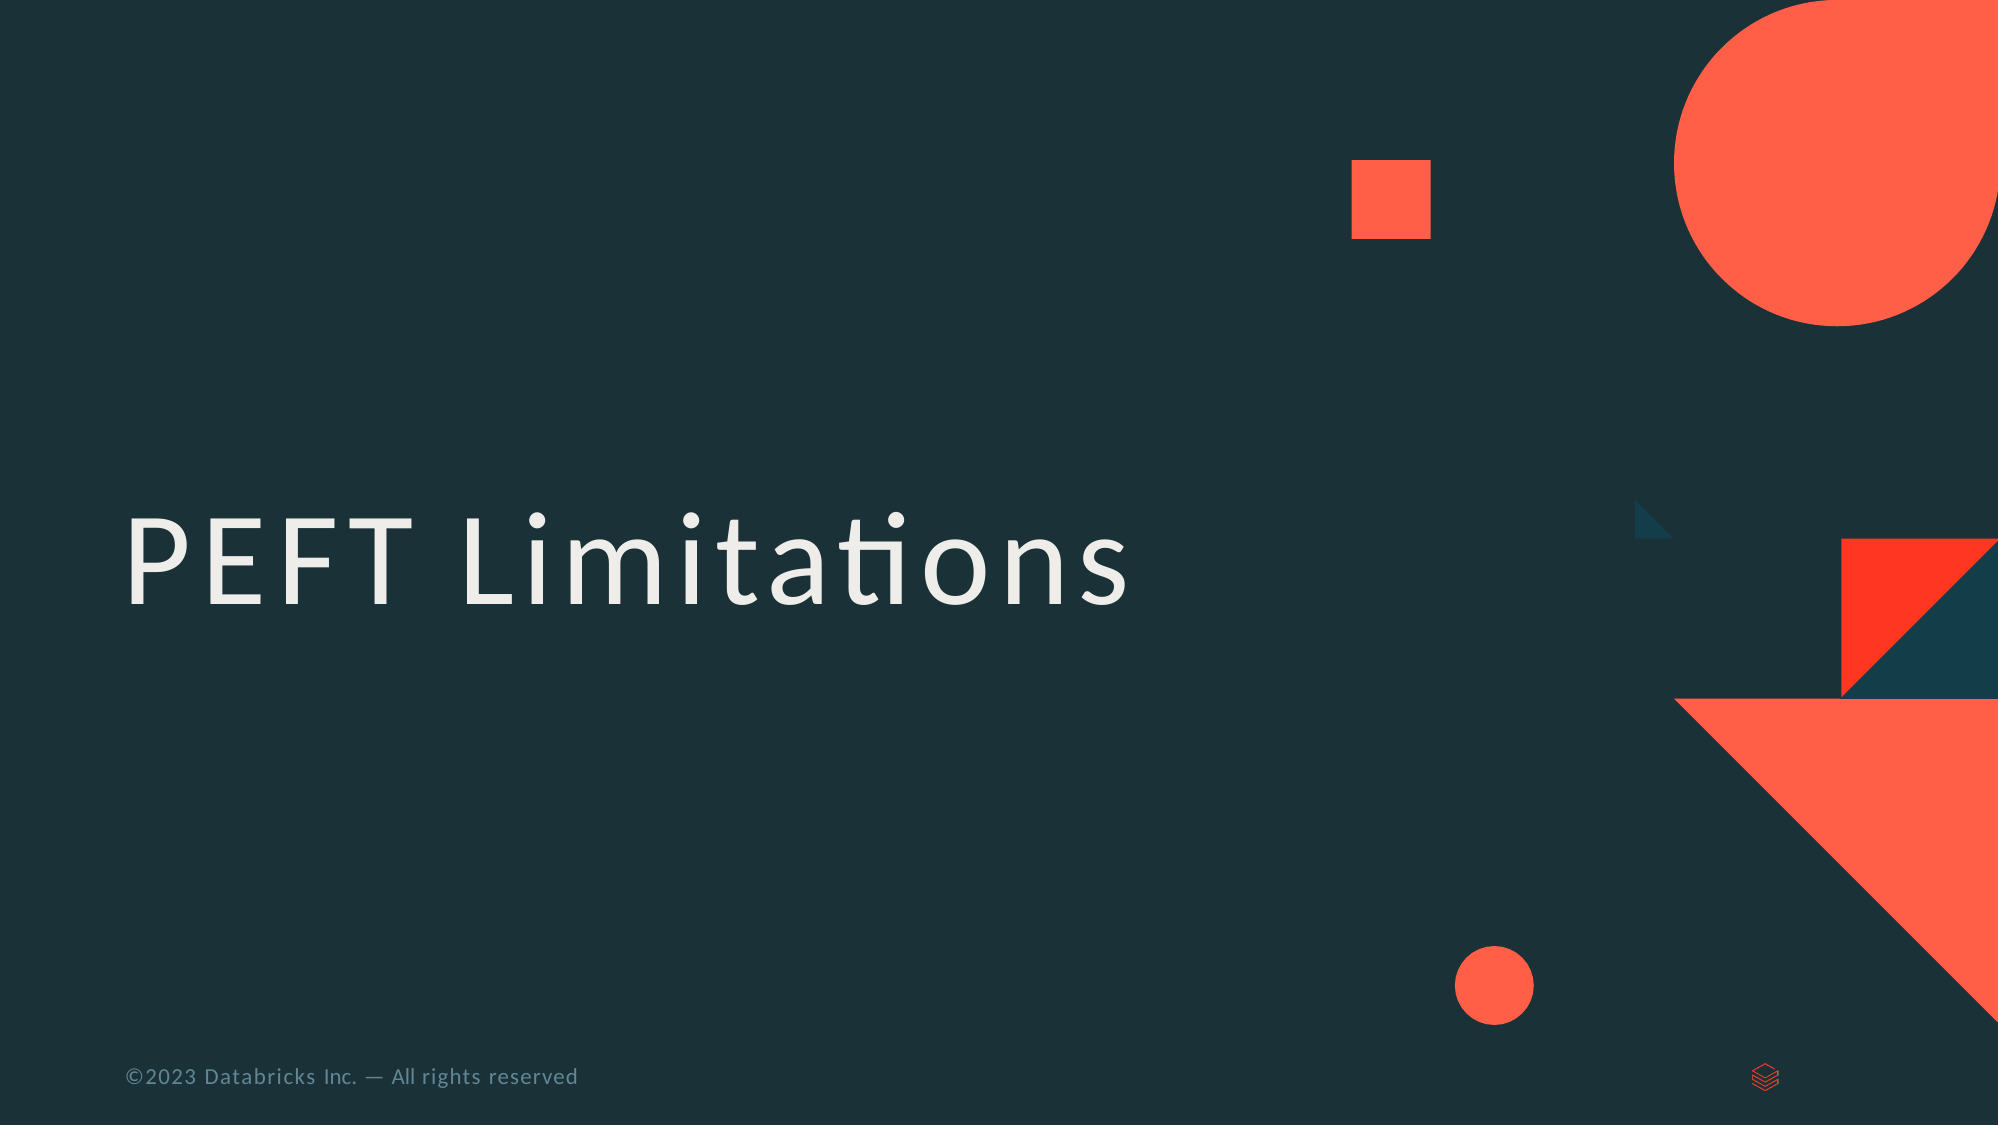

# PEFT Limitations

©2023 Databricks Inc. — All rights reserved